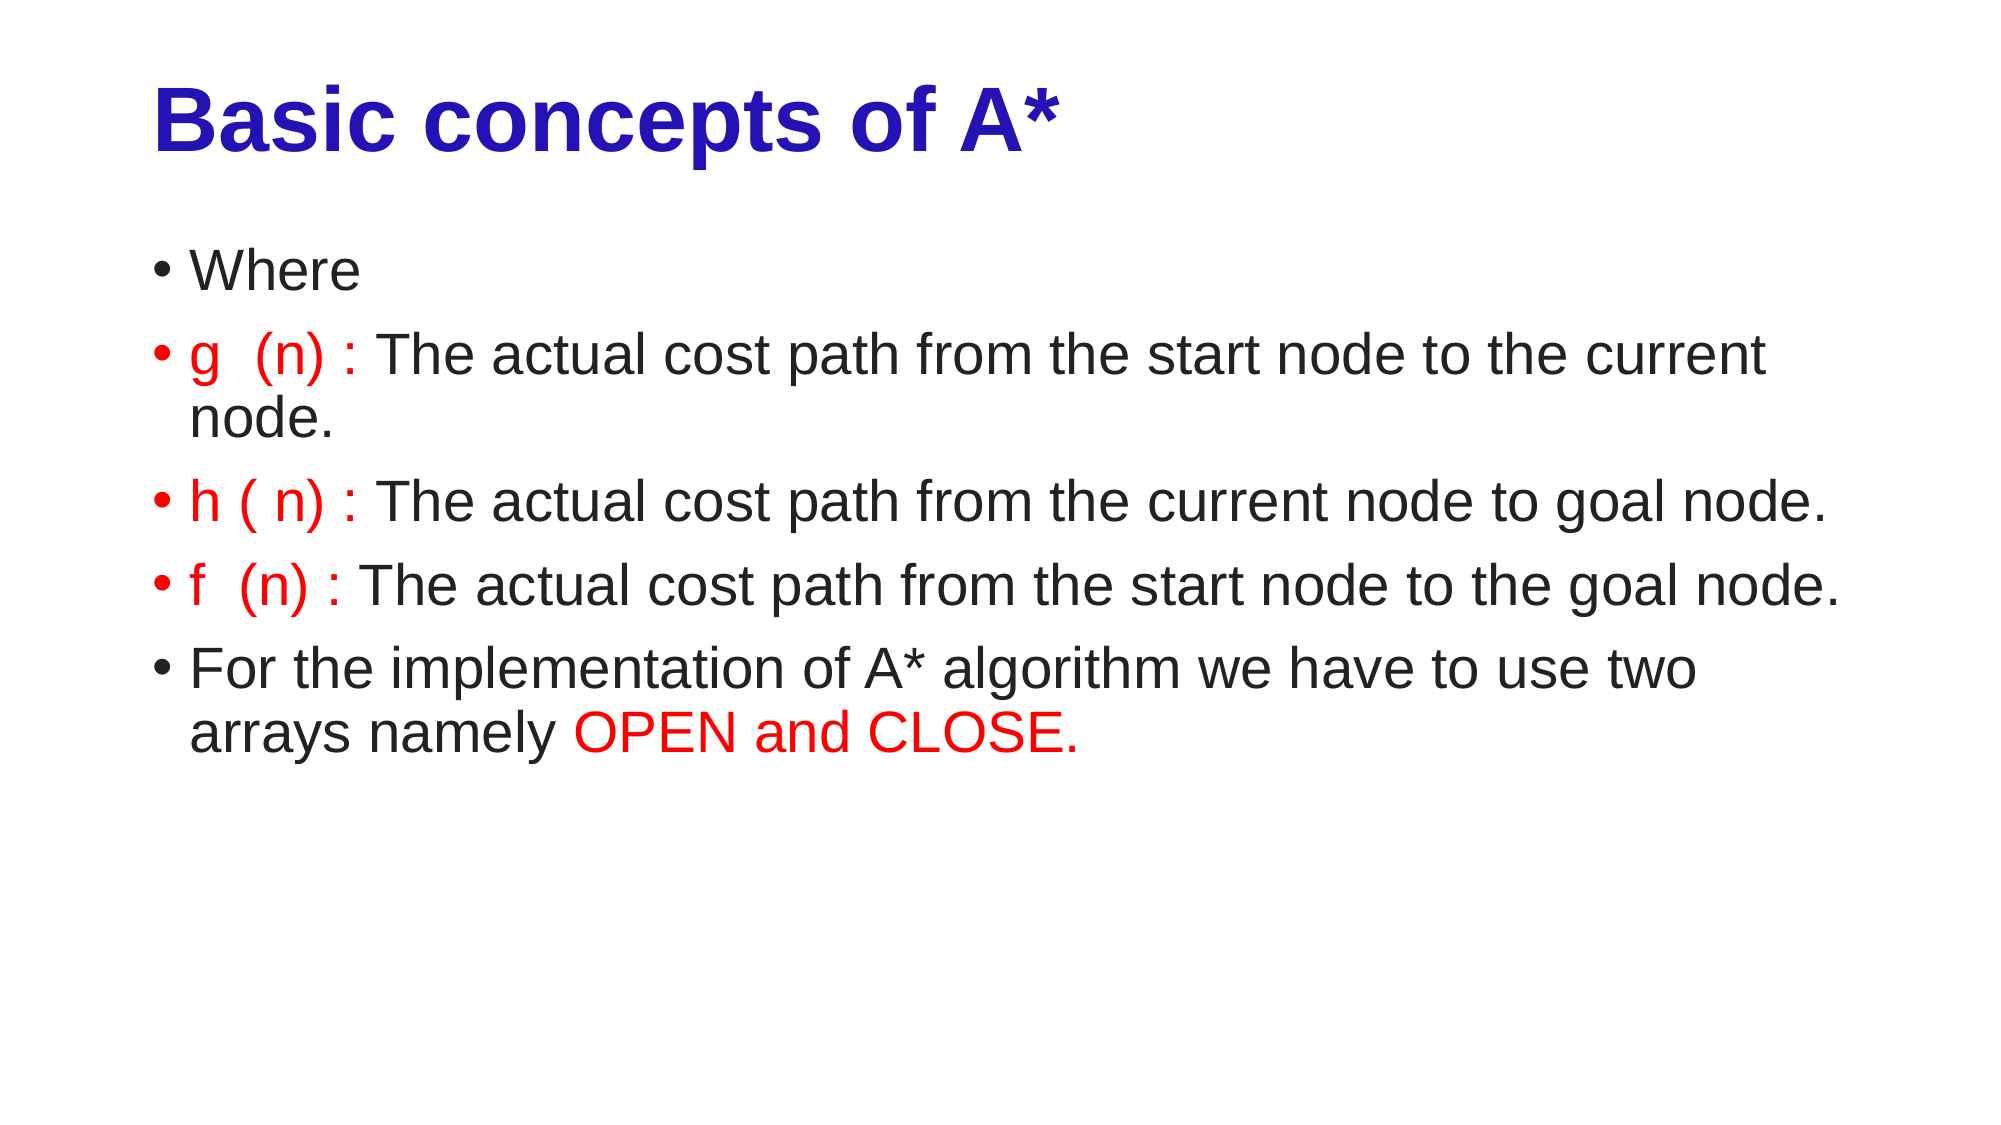

# Basic concepts of A*
Where
g  (n) : The actual cost path from the start node to the current node.
h ( n) : The actual cost path from the current node to goal node.
f  (n) : The actual cost path from the start node to the goal node.
For the implementation of A* algorithm we have to use two arrays namely OPEN and CLOSE.